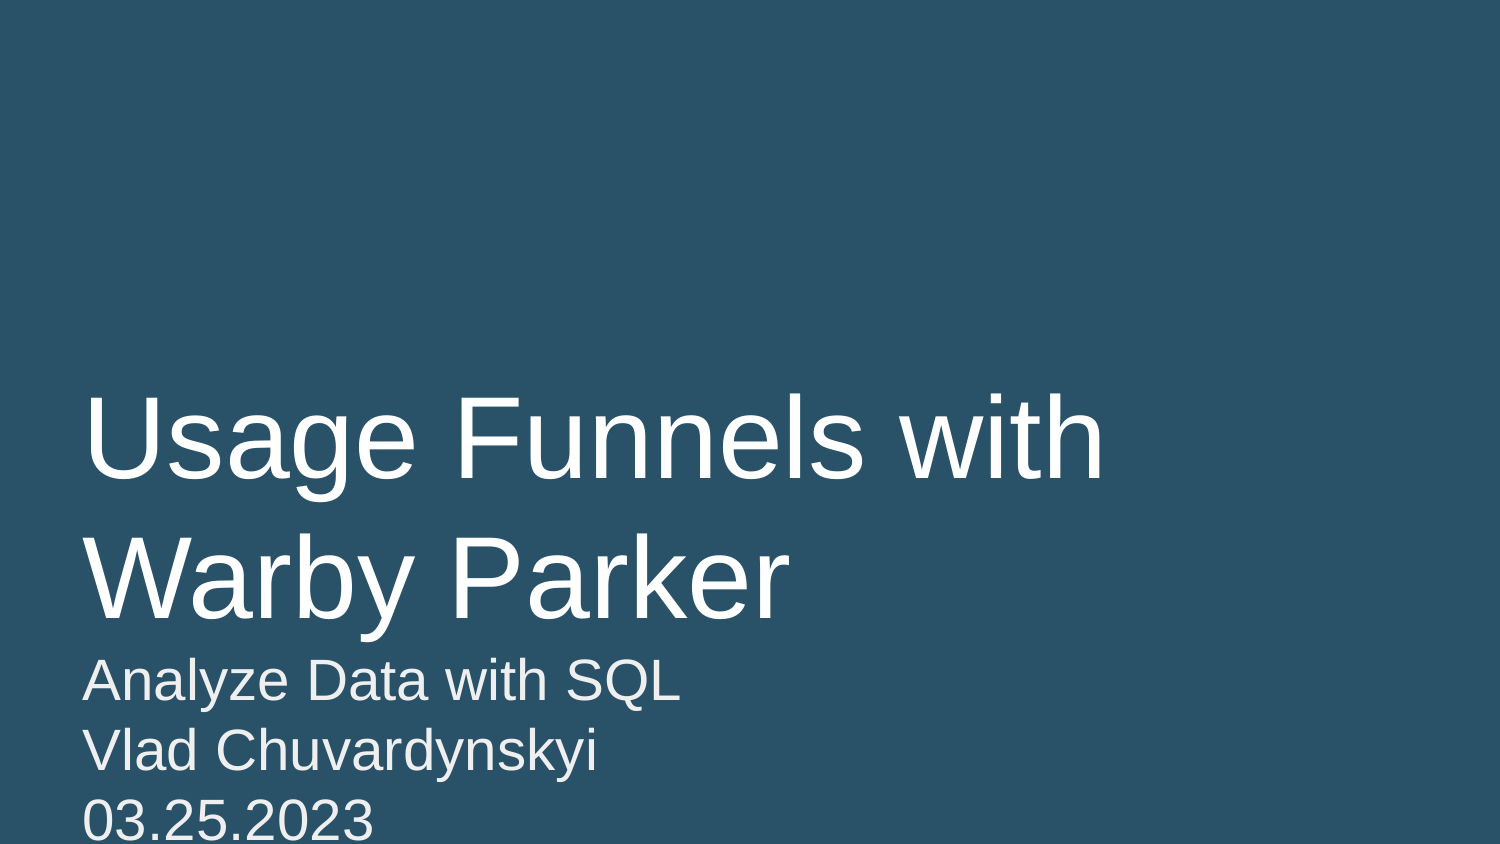

Usage Funnels with
Warby Parker
Analyze Data with SQL
Vlad Chuvardynskyi
03.25.2023